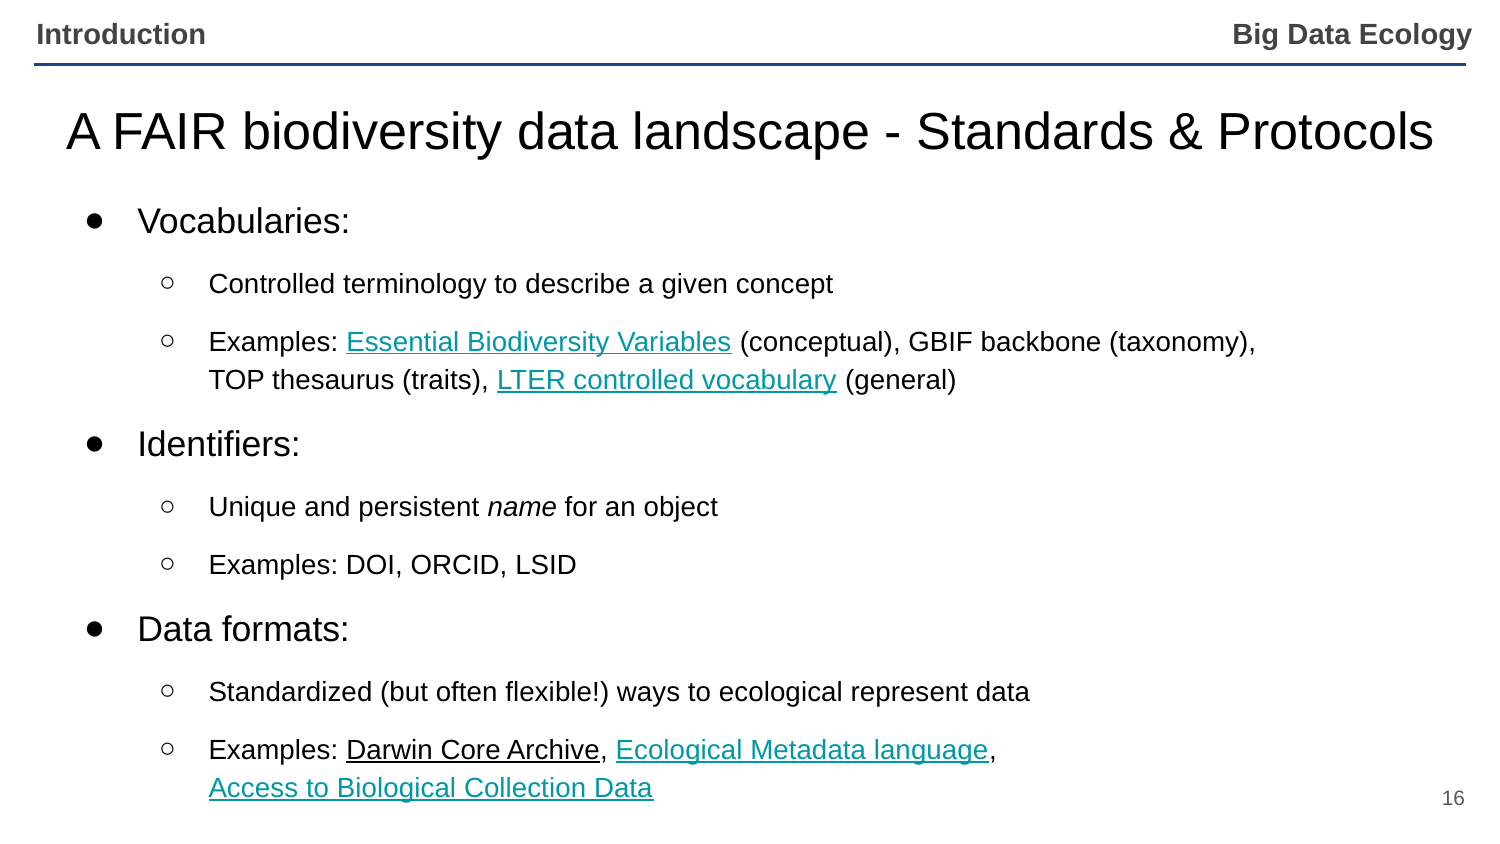

Introduction
# A FAIR biodiversity data landscape - Standards & Protocols
Vocabularies:
Controlled terminology to describe a given concept
Examples: Essential Biodiversity Variables (conceptual), GBIF backbone (taxonomy), TOP thesaurus (traits), LTER controlled vocabulary (general)
Identifiers:
Unique and persistent name for an object
Examples: DOI, ORCID, LSID
Data formats:
Standardized (but often flexible!) ways to ecological represent data
Examples: Darwin Core Archive, Ecological Metadata language, Access to Biological Collection Data
16